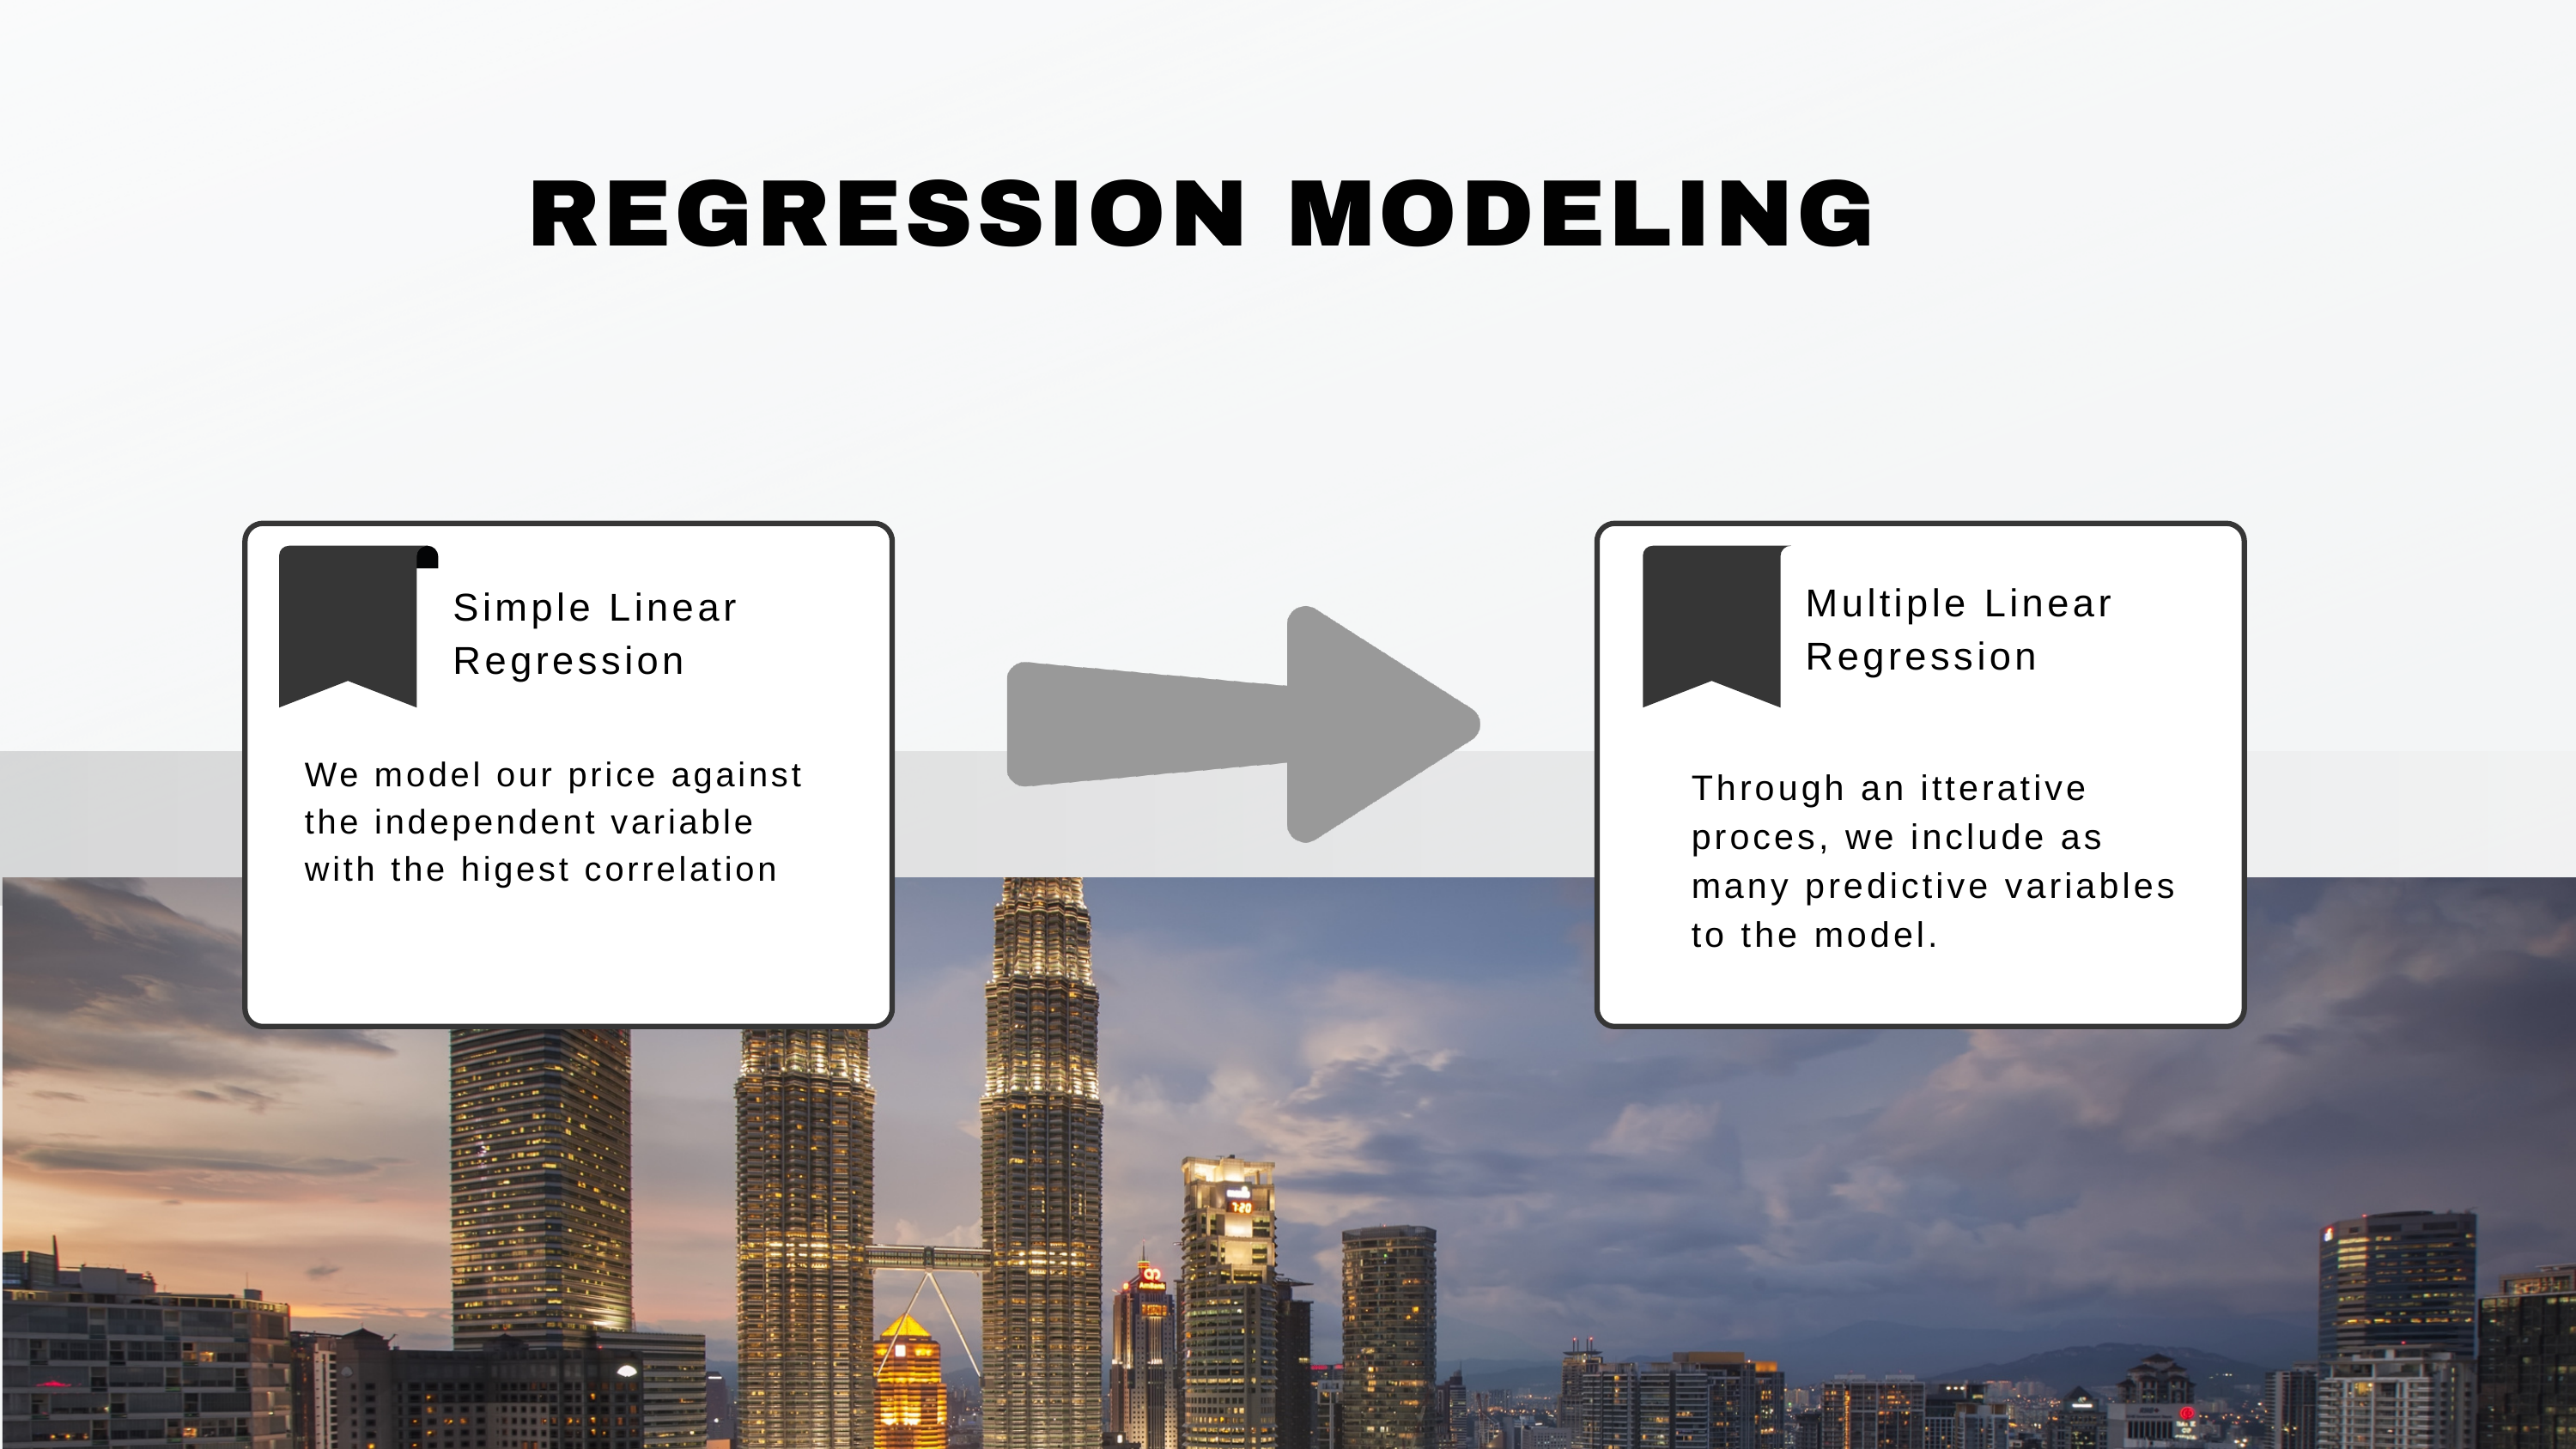

REGRESSION MODELING

Multiple Linear Regression
Simple Linear Regression

We model our price against the independent variable with the higest correlation
Through an itterative proces, we include as many predictive variables to the model.